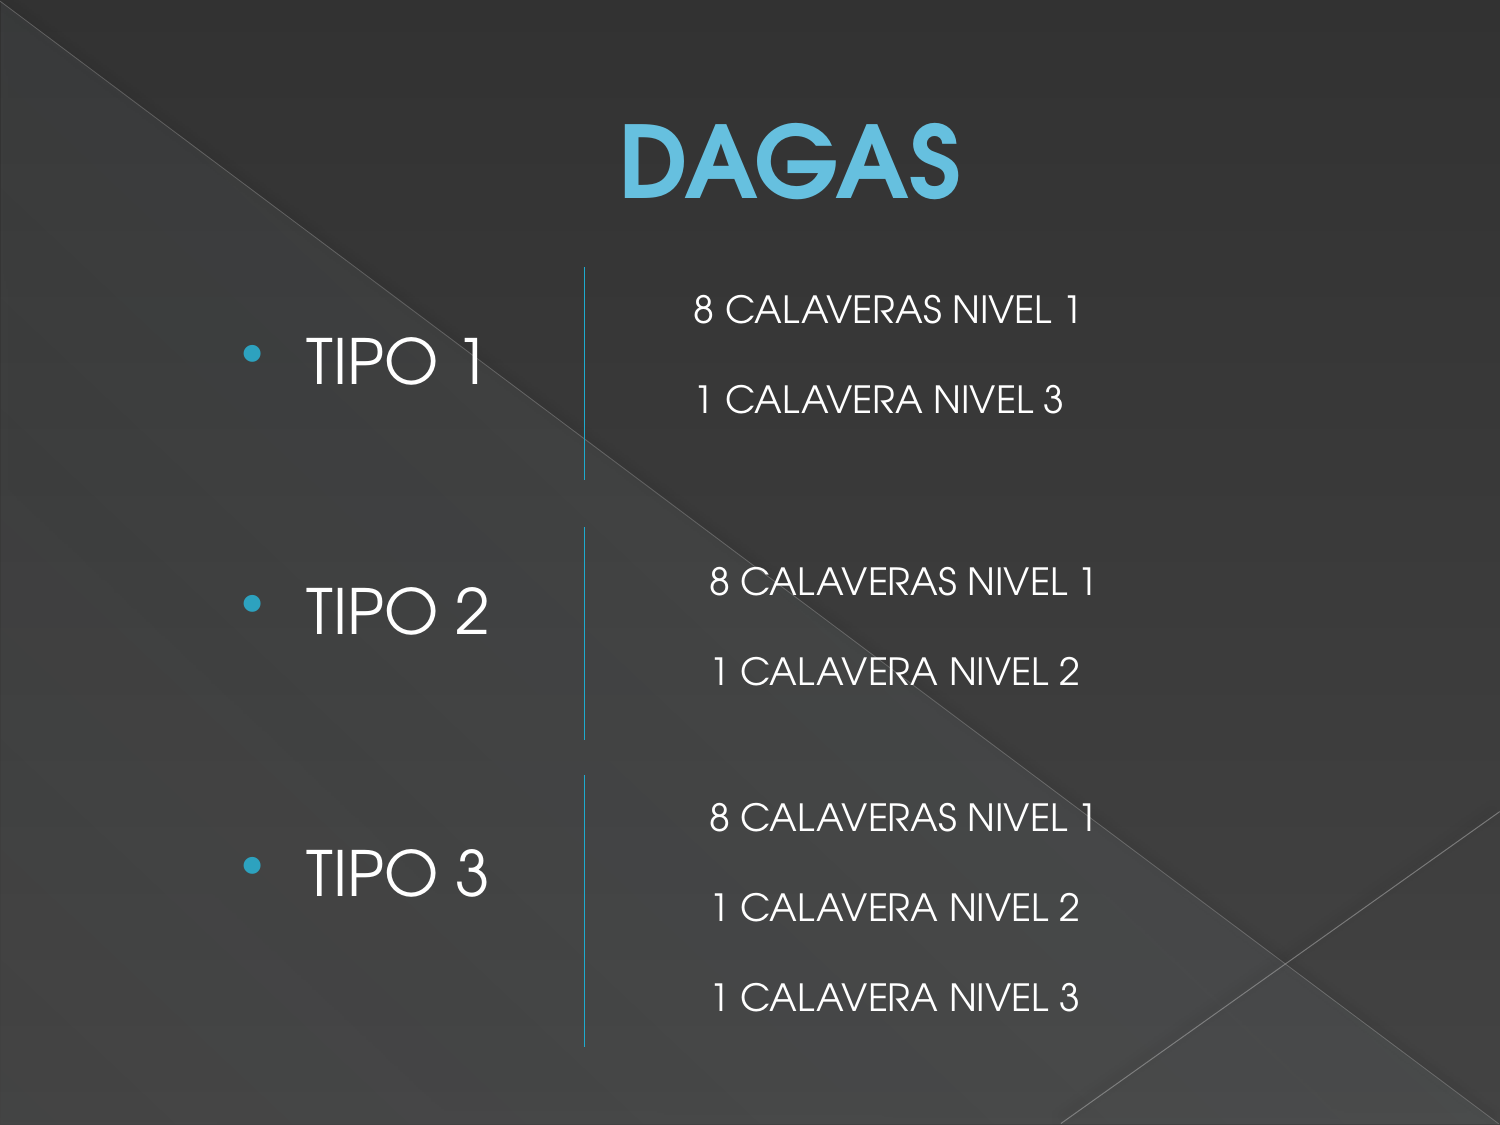

# DAGAS
8 CALAVERAS NIVEL 1

1 CALAVERA NIVEL 3
TIPO 1

TIPO 2

TIPO 3
8 CALAVERAS NIVEL 1

1 CALAVERA NIVEL 2
8 CALAVERAS NIVEL 1

1 CALAVERA NIVEL 2

1 CALAVERA NIVEL 3